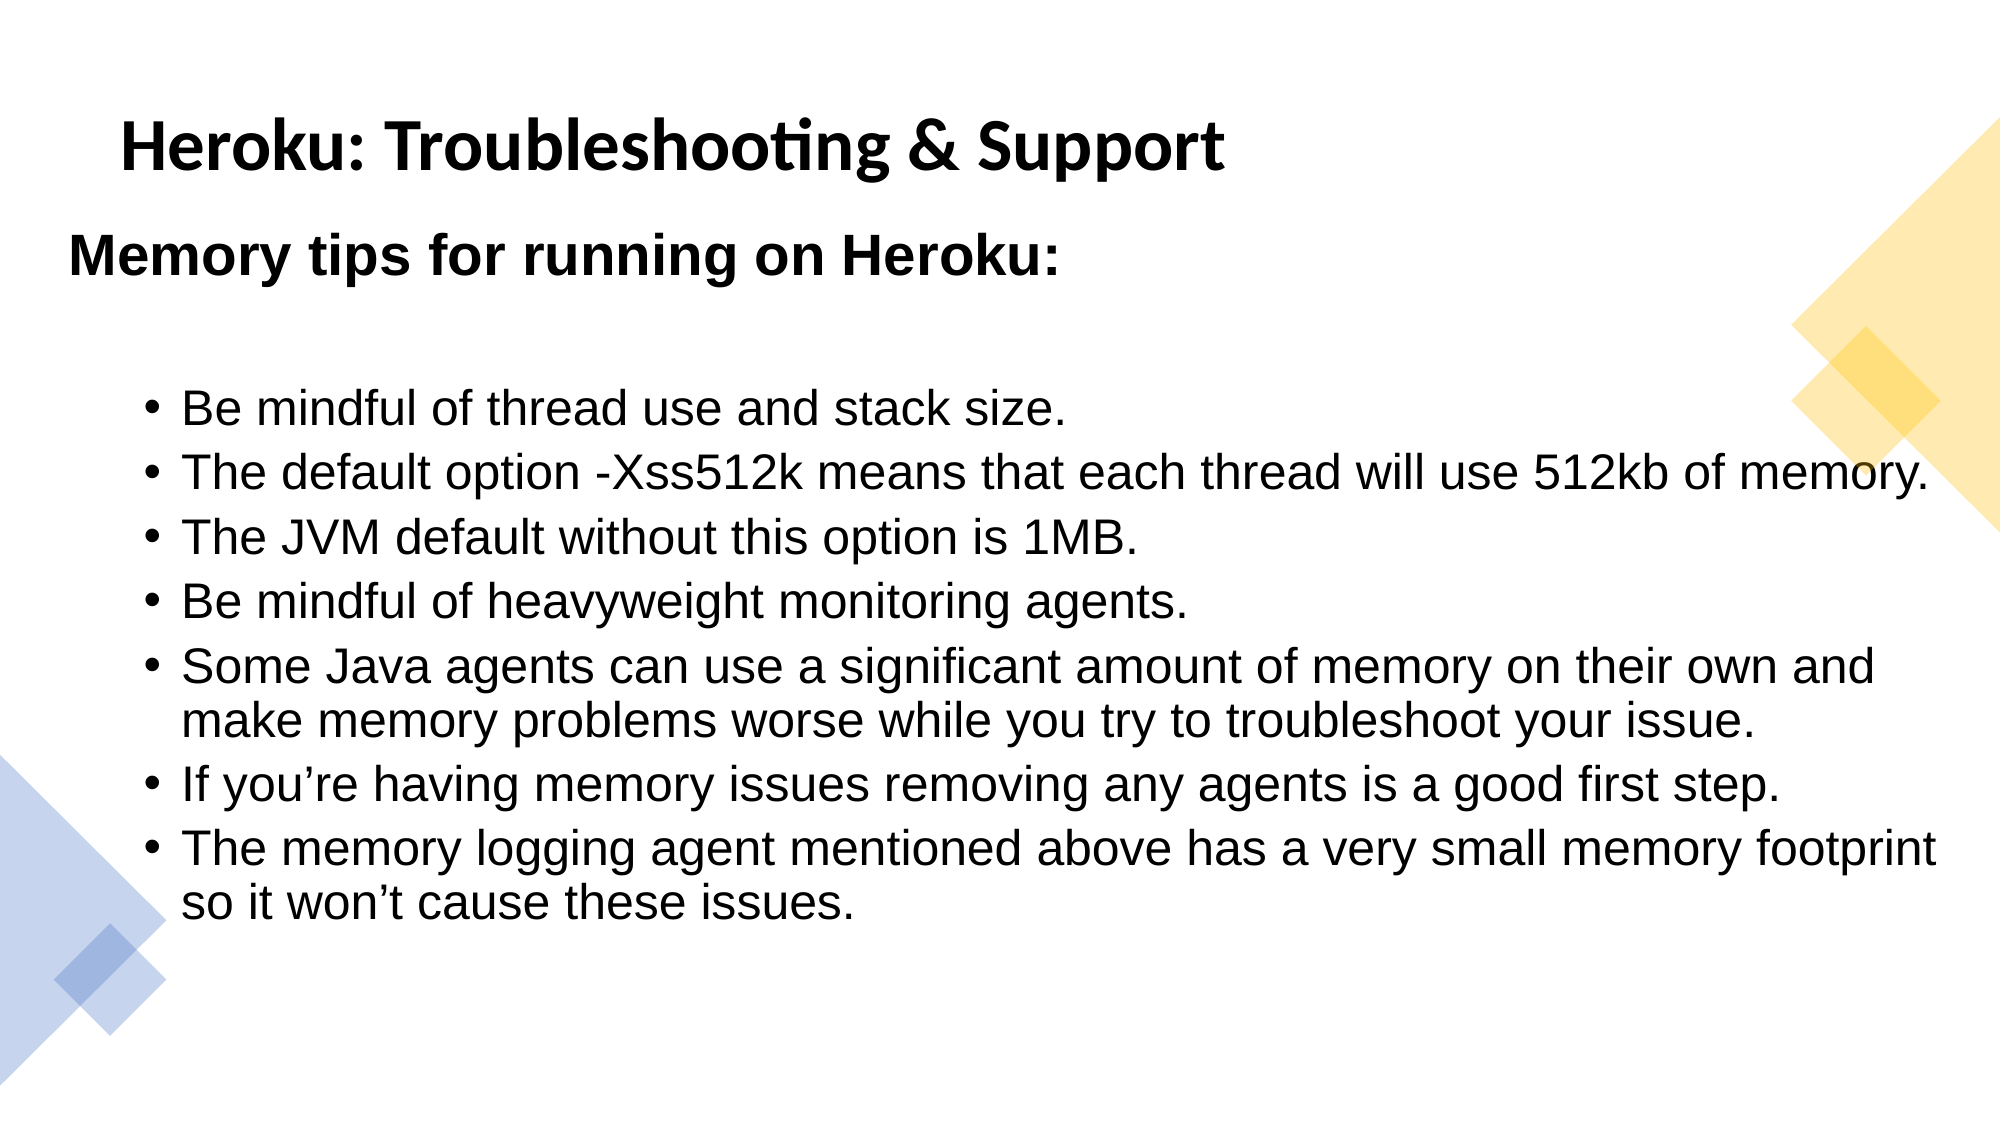

# Heroku: Troubleshooting & Support
Memory tips for running on Heroku:

Be mindful of thread use and stack size.
The default option -Xss512k means that each thread will use 512kb of memory.
The JVM default without this option is 1MB.
Be mindful of heavyweight monitoring agents.
Some Java agents can use a significant amount of memory on their own and make memory problems worse while you try to troubleshoot your issue.
If you’re having memory issues removing any agents is a good first step.
The memory logging agent mentioned above has a very small memory footprint so it won’t cause these issues.